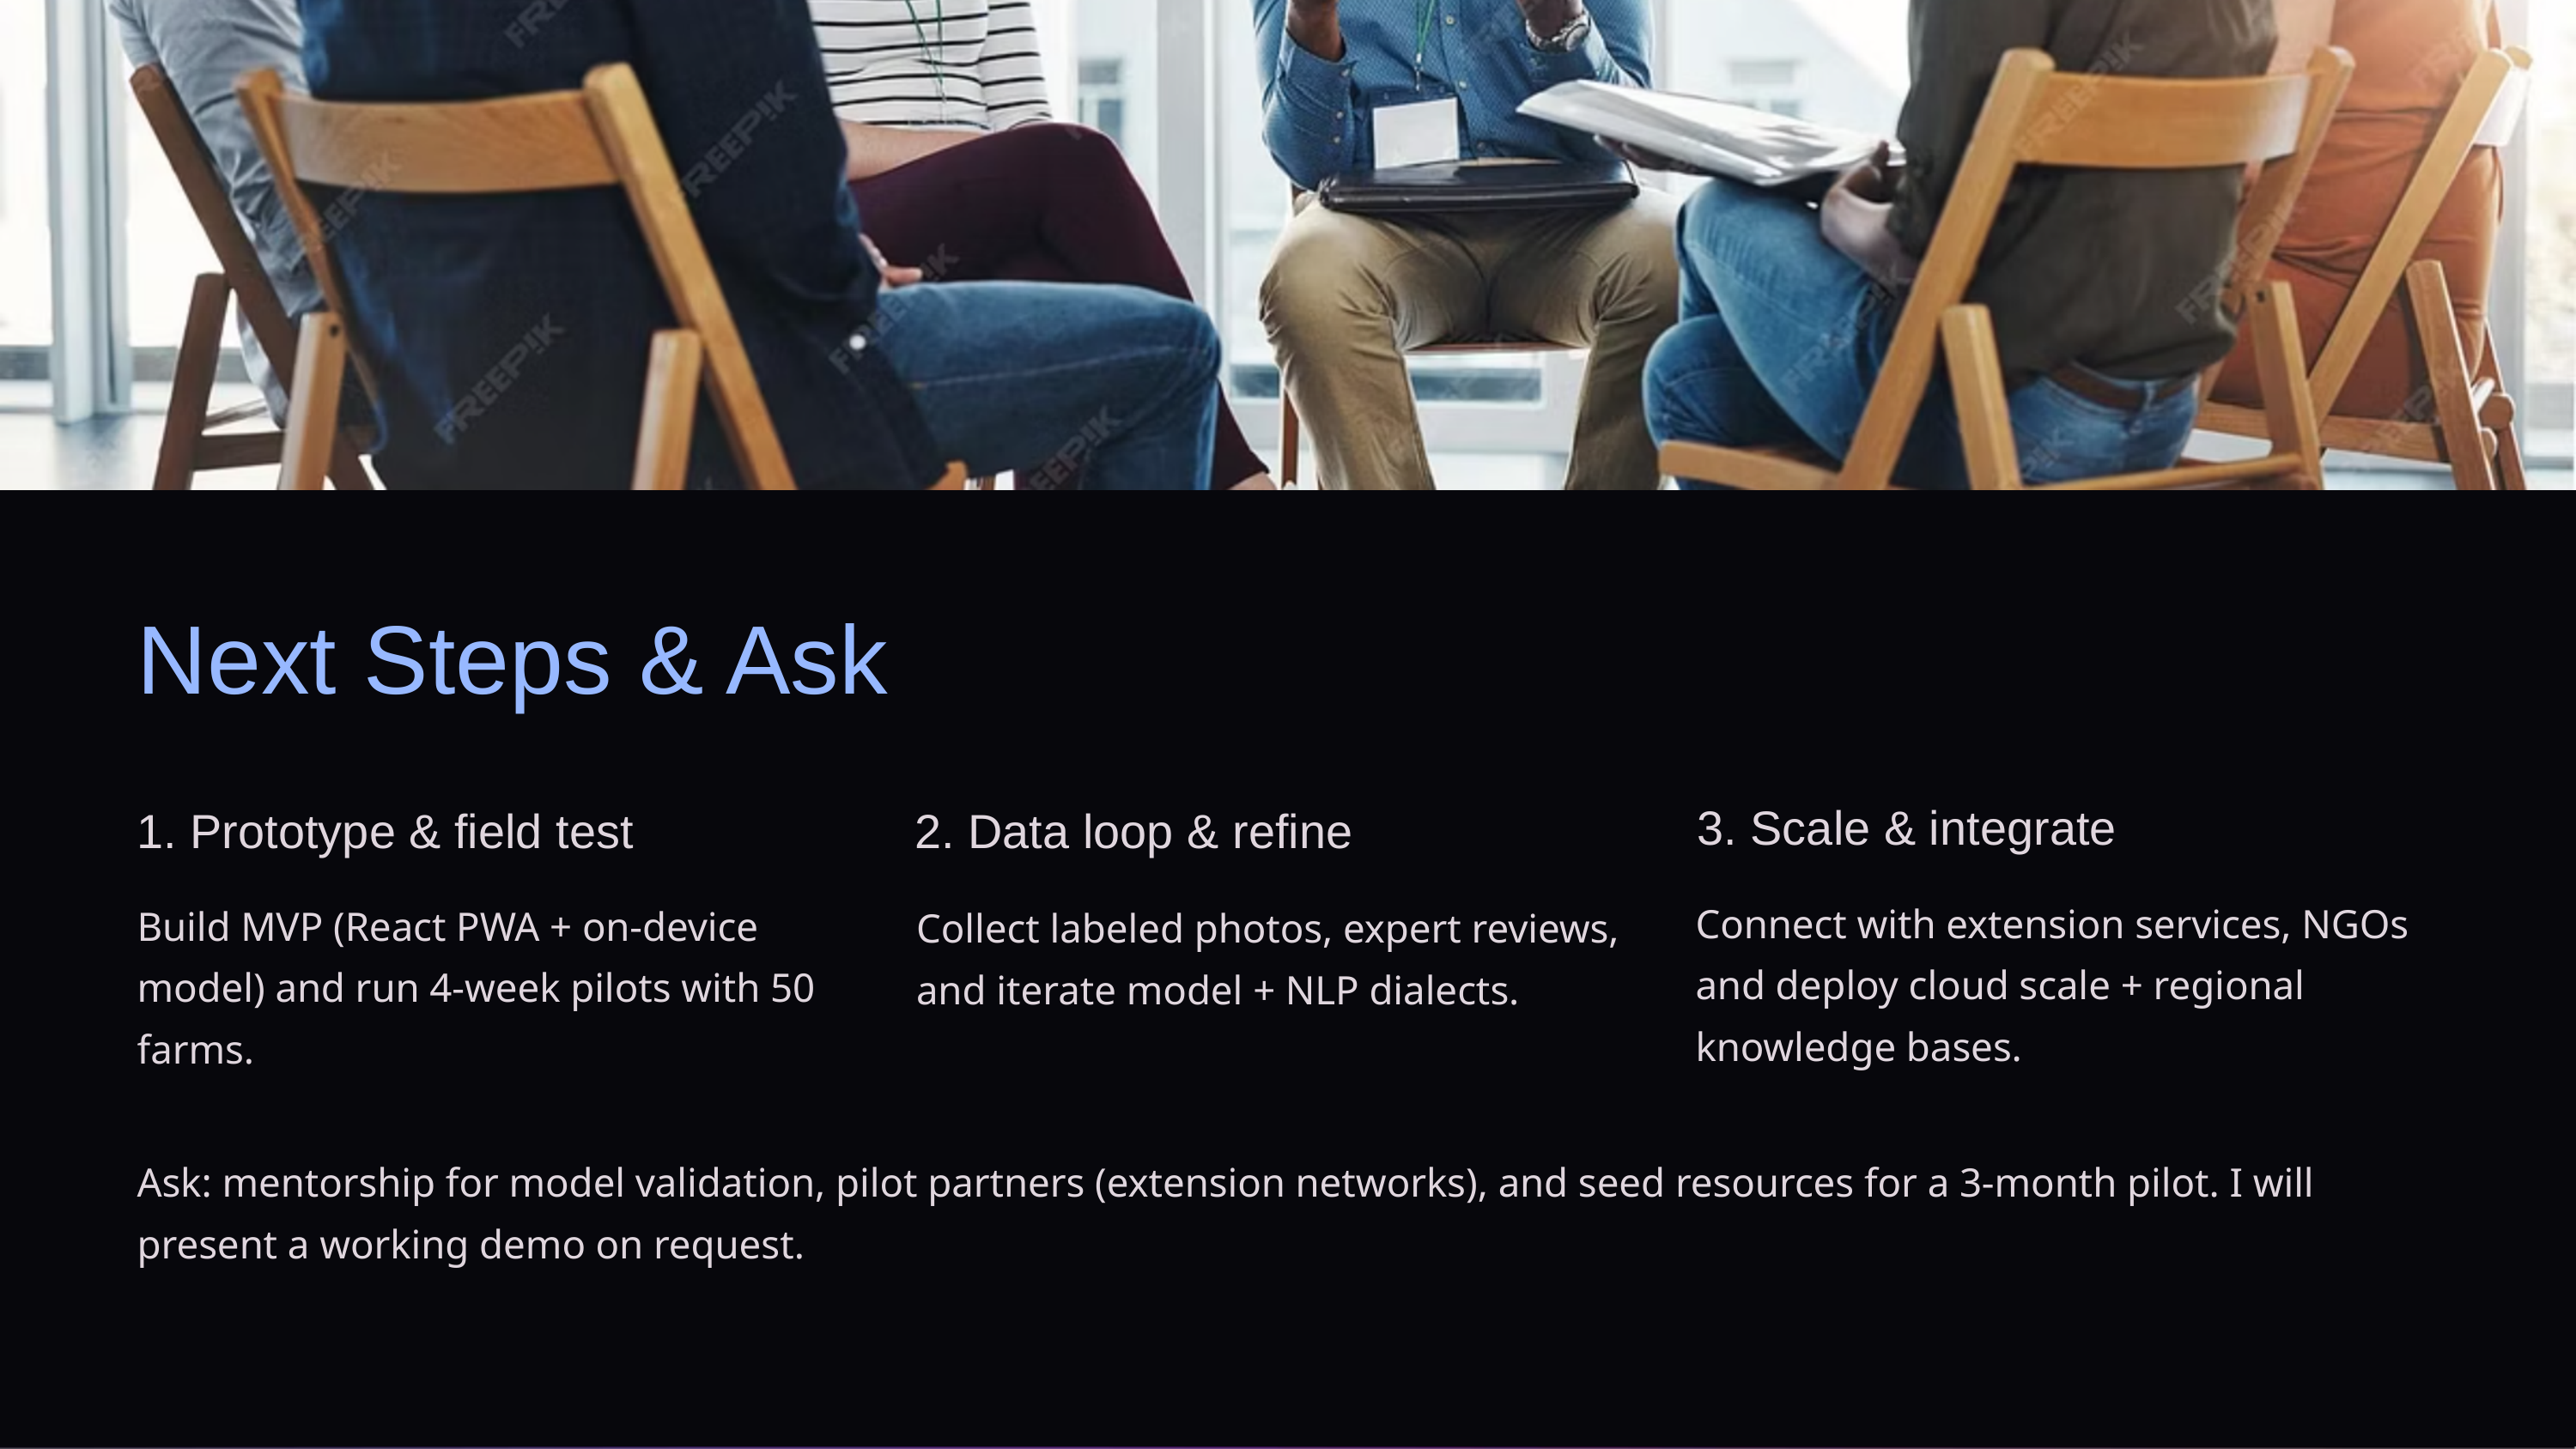

Next Steps & Ask
3. Scale & integrate
2. Data loop & refine
1. Prototype & field test

Connect with extension services, NGOs and deploy cloud scale + regional knowledge bases.
Build MVP (React PWA + on-device model) and run 4-week pilots with 50 farms.
Collect labeled photos, expert reviews, and iterate model + NLP dialects.
Ask: mentorship for model validation, pilot partners (extension networks), and seed resources for a 3-month pilot. I will present a working demo on request.